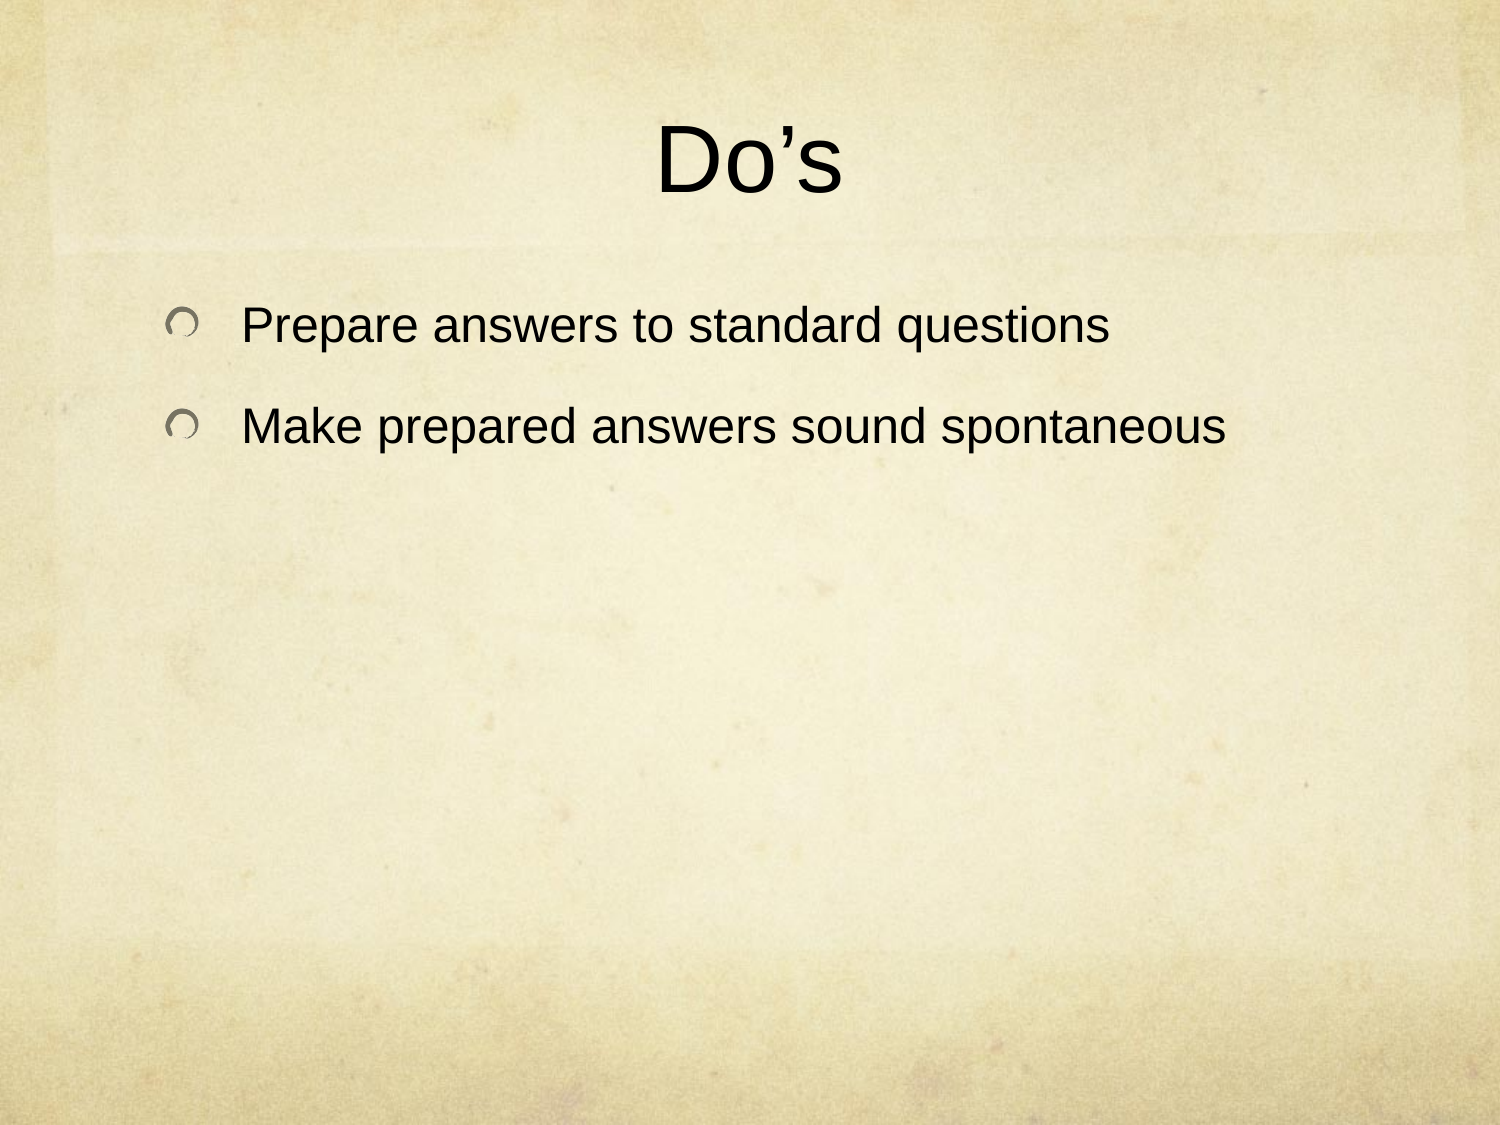

# Do’s
Prepare answers to standard questions
Make prepared answers sound spontaneous